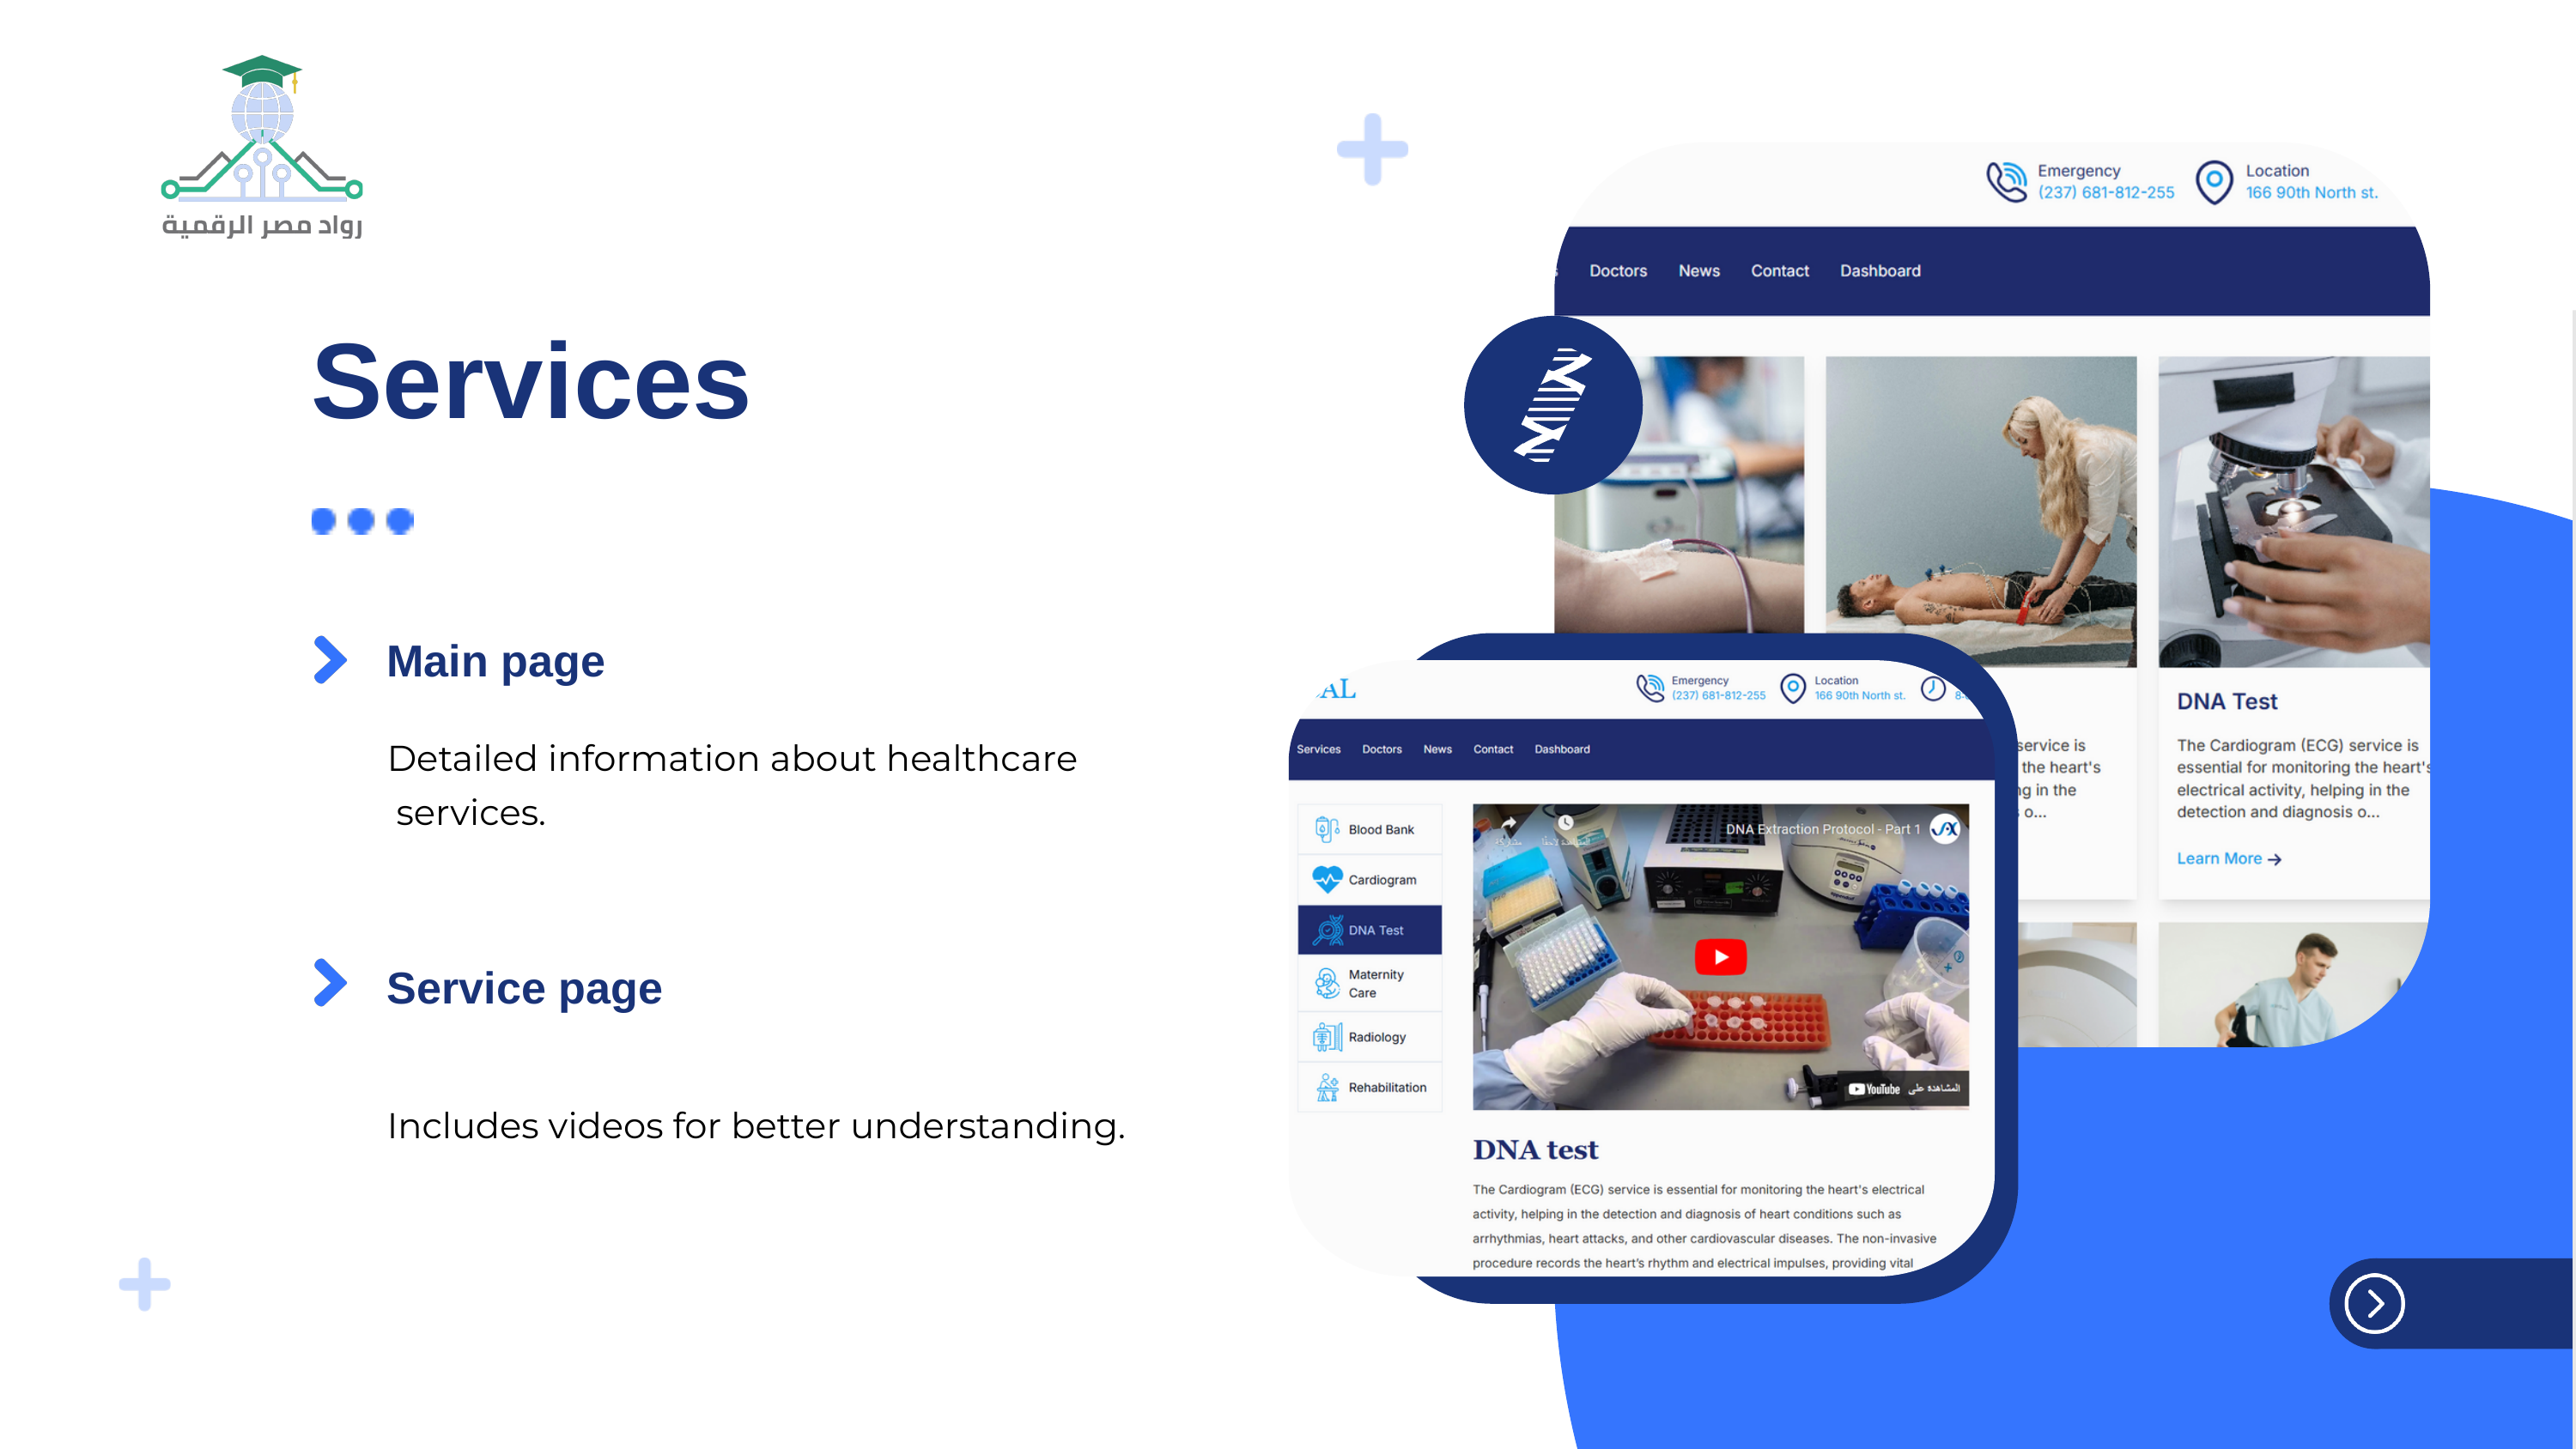

Services

Main page

Detailed information about healthcare
 services.
Service page

Includes videos for better understanding.